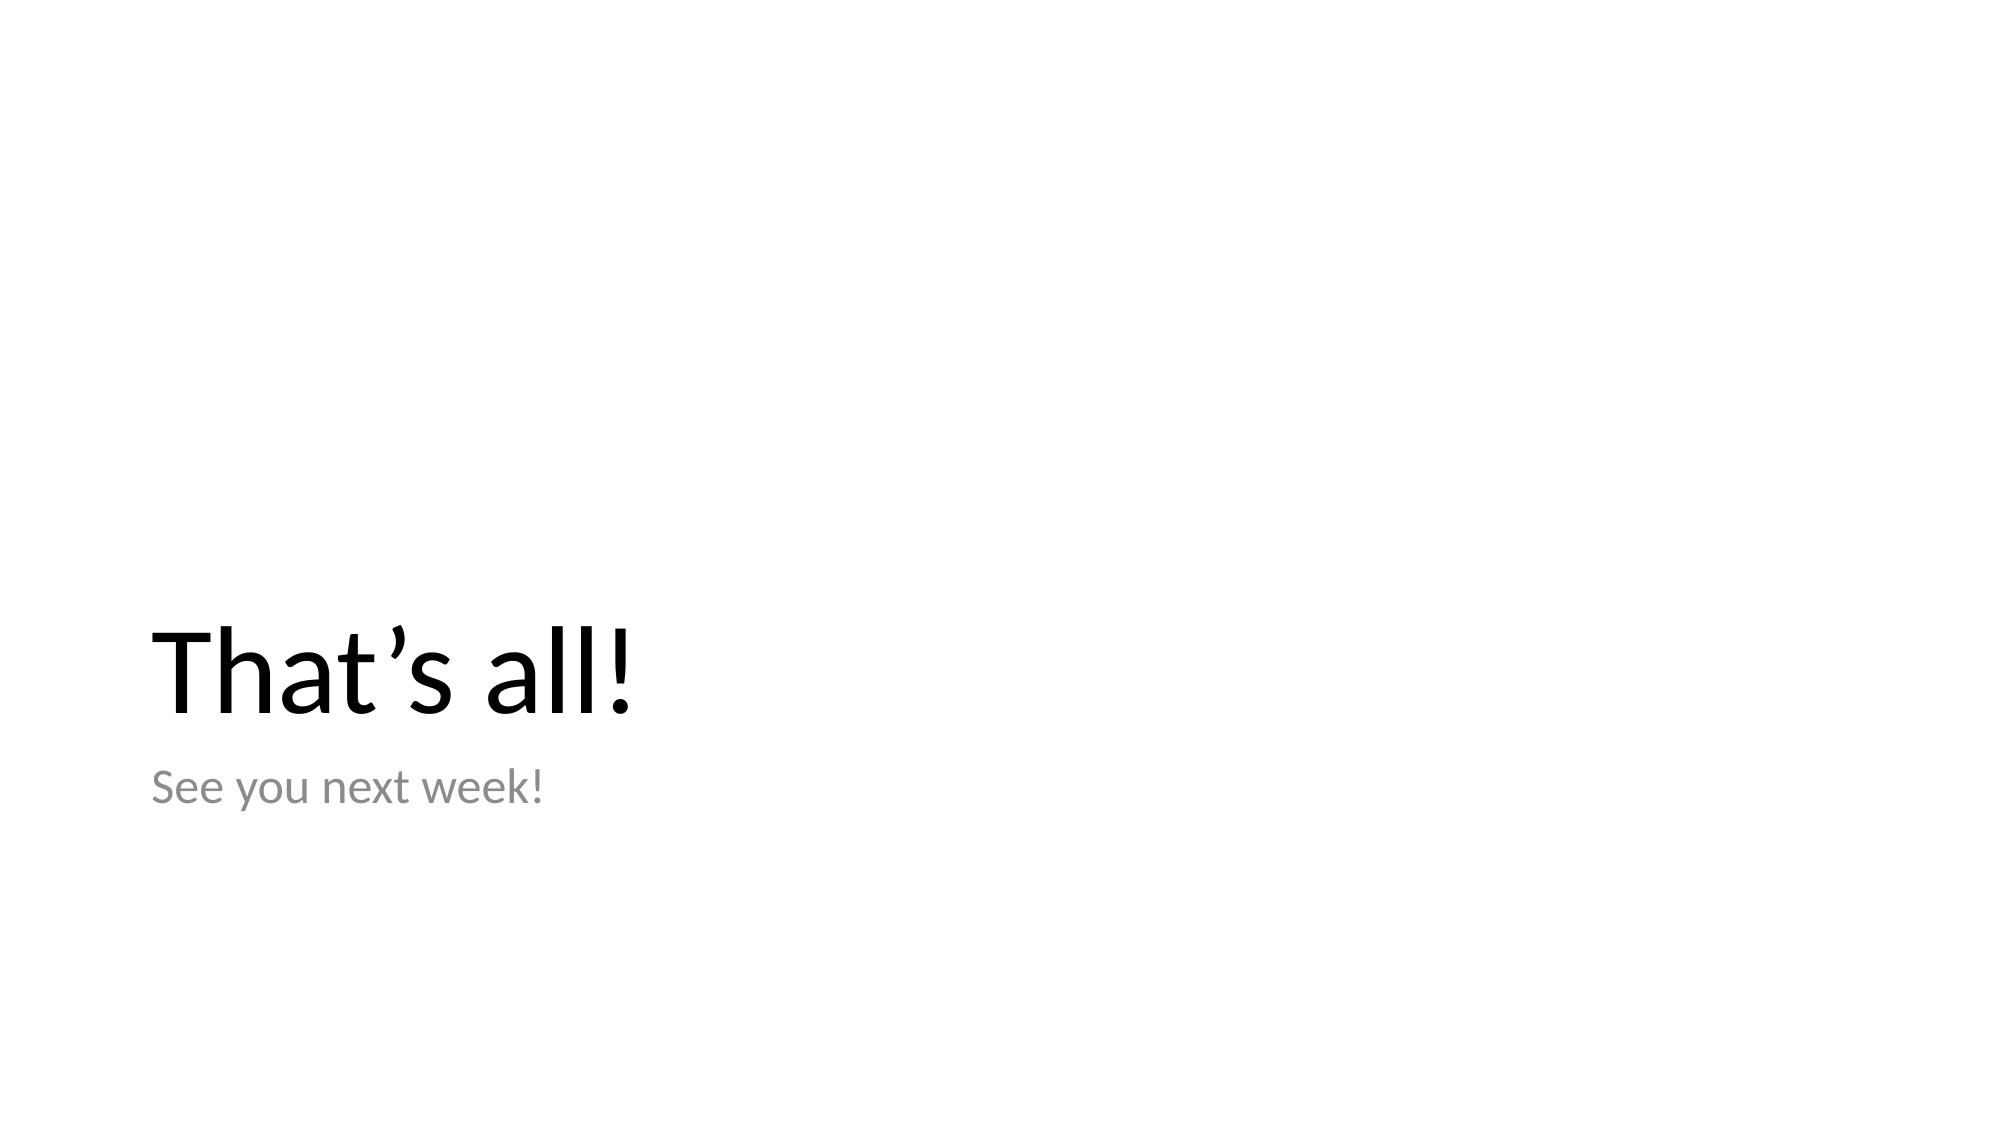

# That’s all!
See you next week!